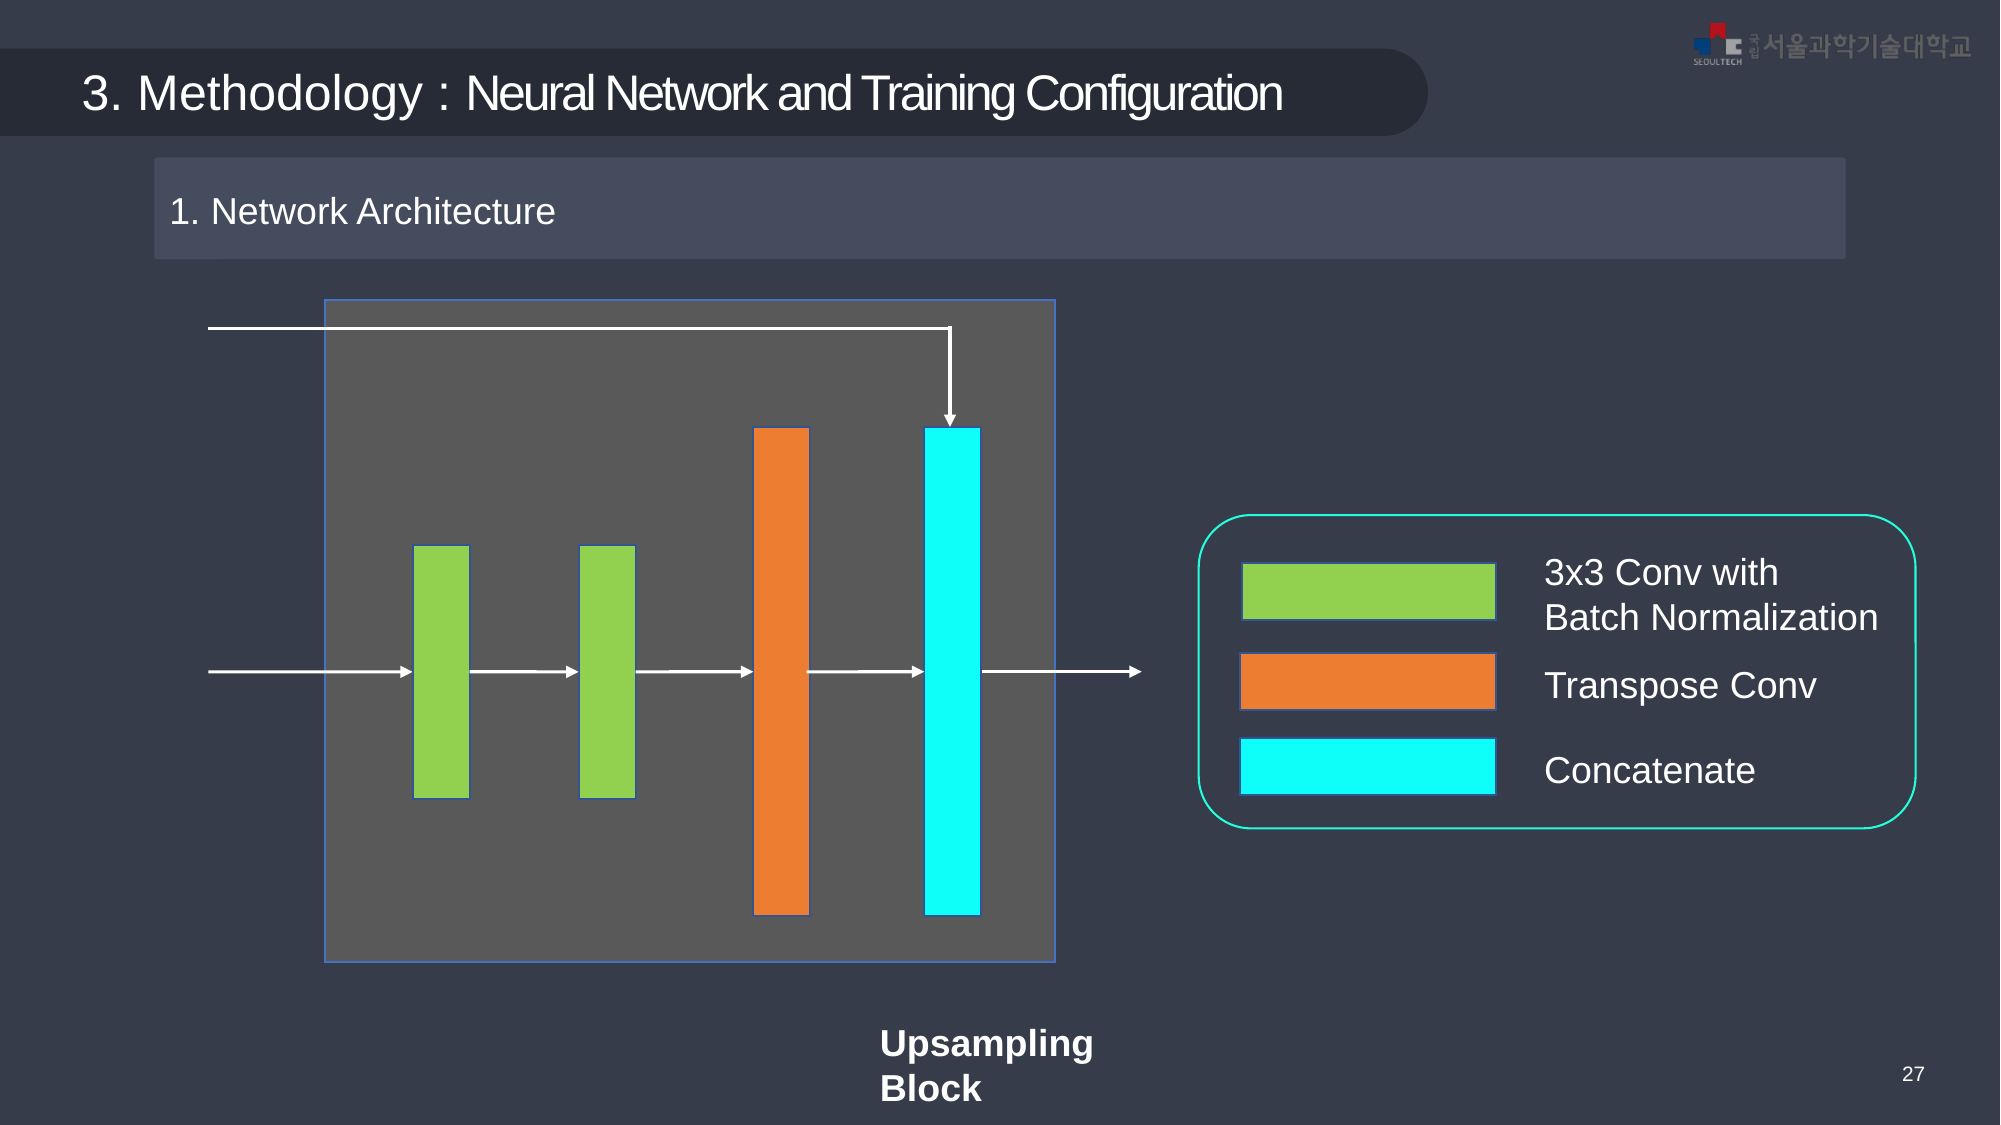

3. Methodology : Neural Network and Training Configuration

1. Network Architecture

3x3 Conv with
Batch Normalization

Transpose Conv
Concatenate
Upsampling Block
27